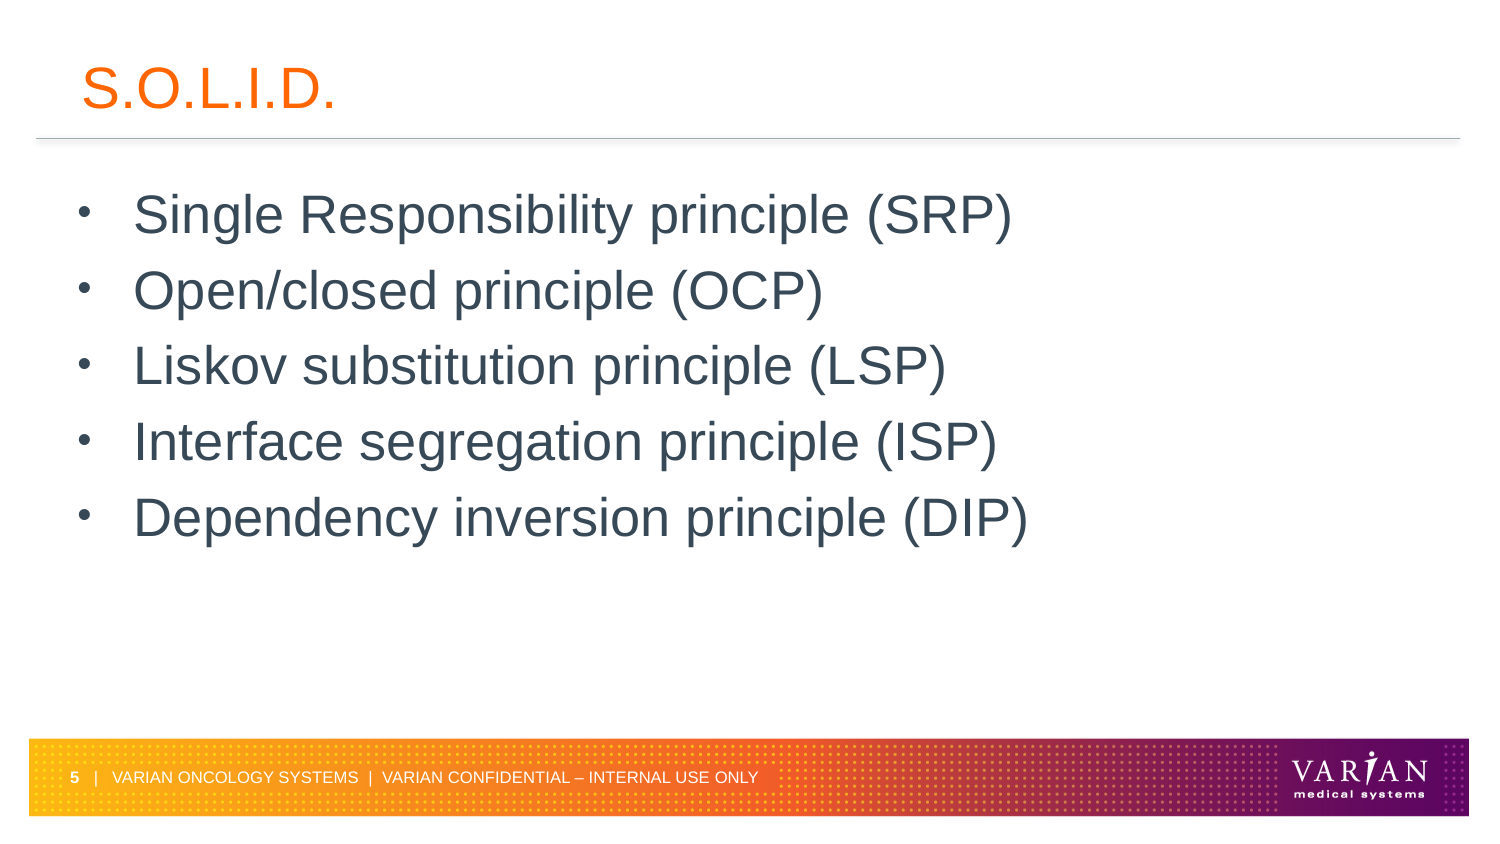

# S.O.L.I.D.
Single Responsibility principle (SRP)
Open/closed principle (OCP)
Liskov substitution principle (LSP)
Interface segregation principle (ISP)
Dependency inversion principle (DIP)